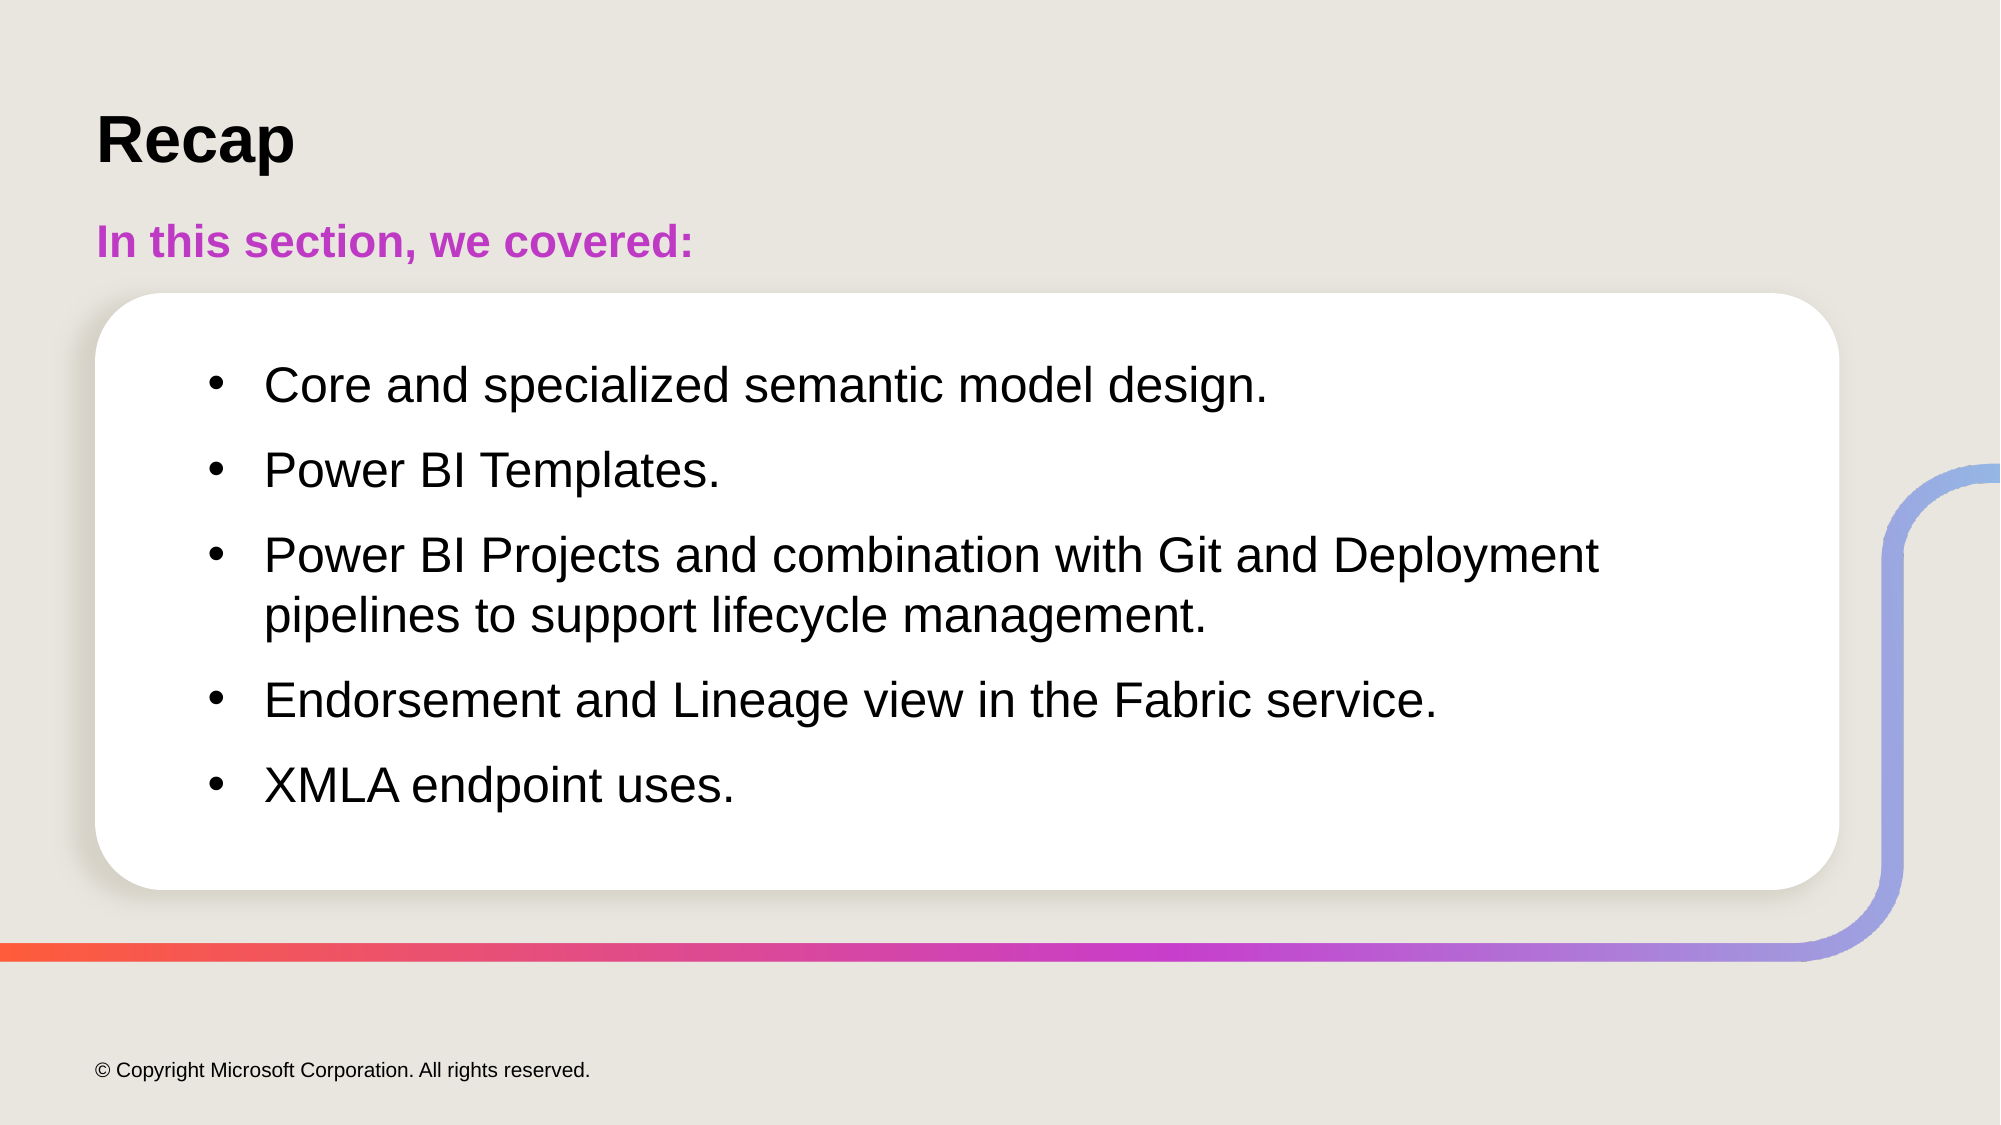

# Recap
In this section, we covered:

Core and specialized semantic model design.
Power BI Templates.
Power BI Projects and combination with Git and Deployment pipelines to support lifecycle management.
Endorsement and Lineage view in the Fabric service.
XMLA endpoint uses.